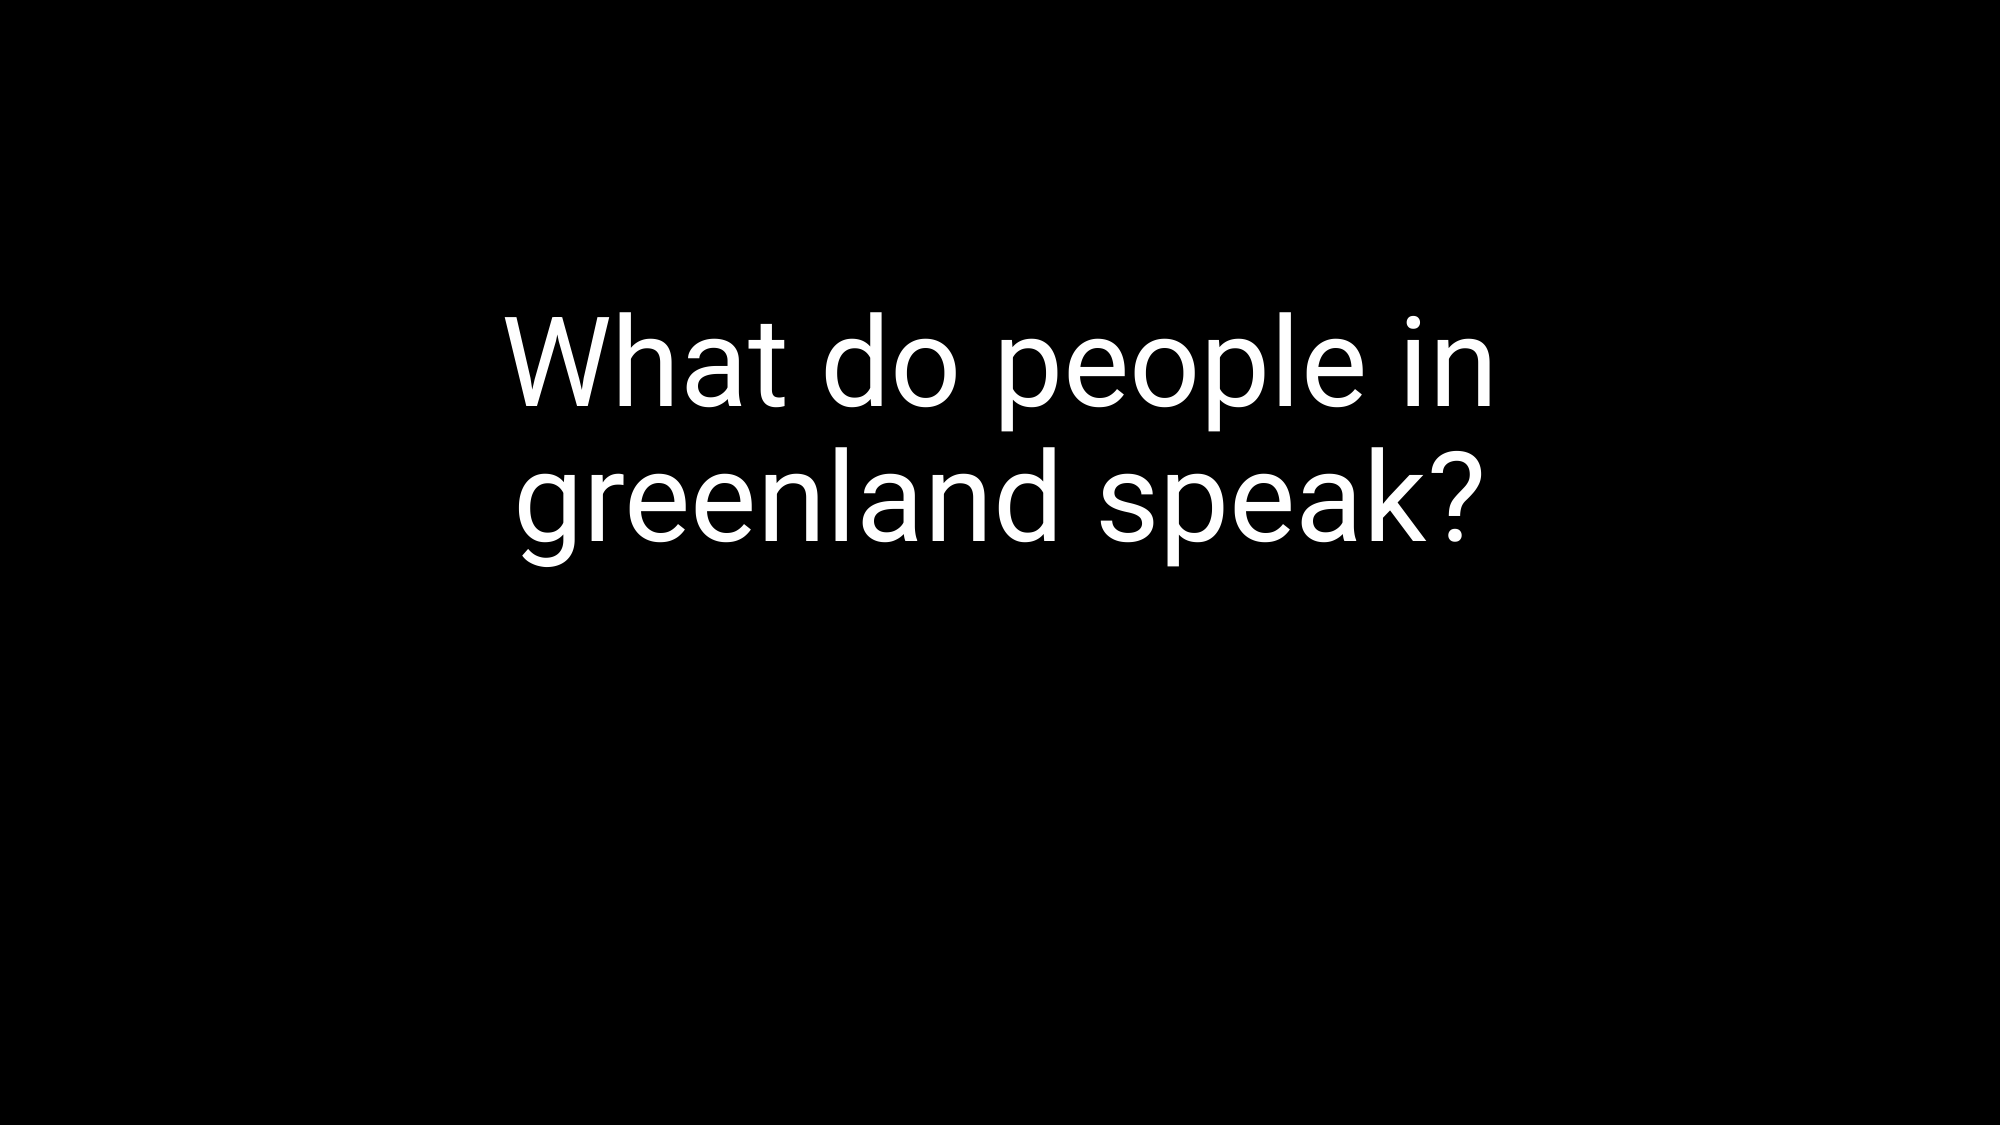

# What do people in greenland speak?